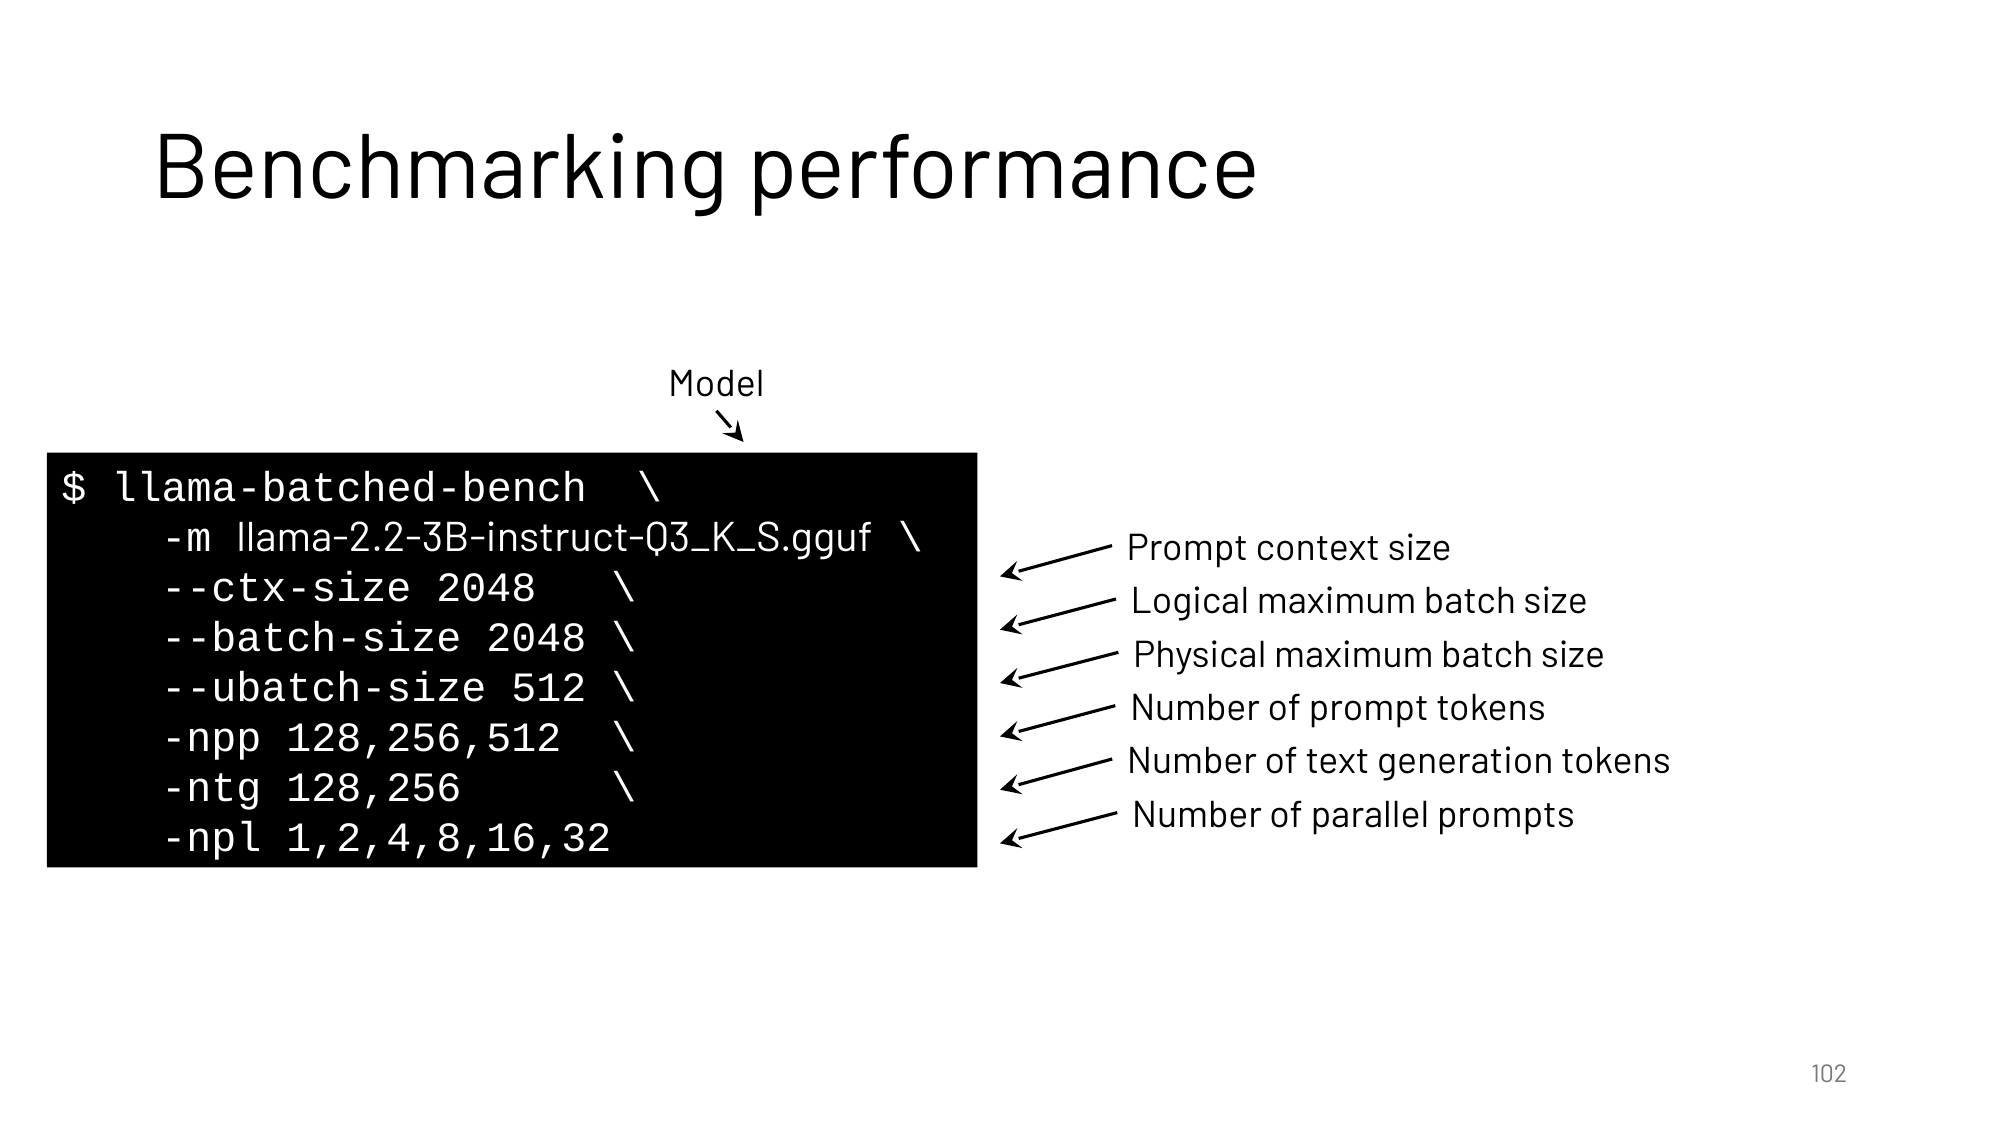

# Benchmarking performance
Model
$ llama-batched-bench  \
    -m llama-2.2-3B-instruct-Q3_K_S.gguf \
    --ctx-size 2048   \
    --batch-size 2048 \
    --ubatch-size 512 \
    -npp 128,256,512  \
    -ntg 128,256      \
    -npl 1,2,4,8,16,32
Prompt context size
Logical maximum batch size
Physical maximum batch size
Number of prompt tokens
Number of text generation tokens
Number of parallel prompts
102